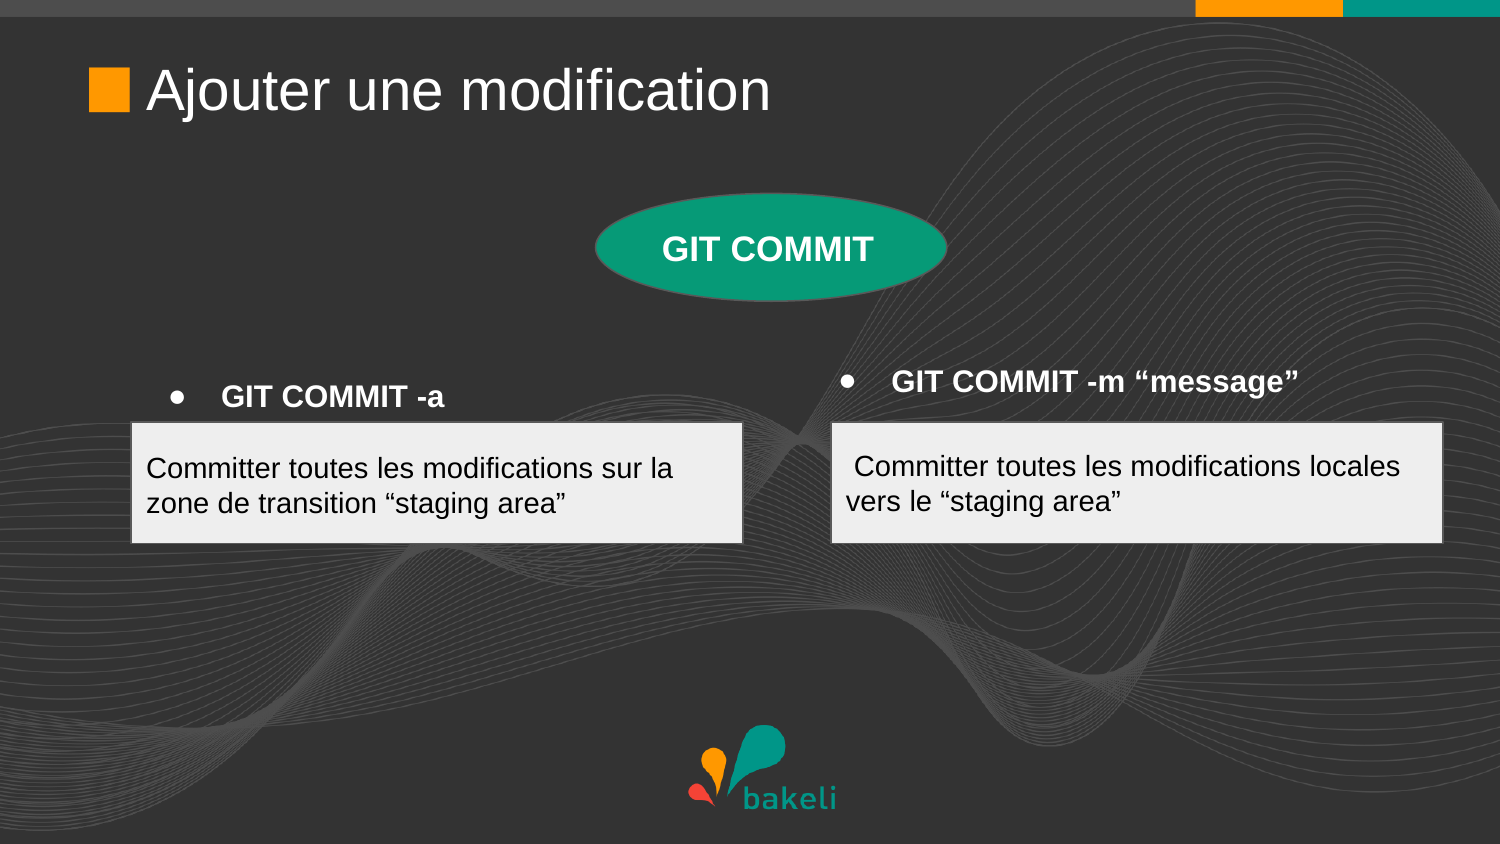

# Ajouter une modification
GIT COMMIT
GIT COMMIT -m “message”
GIT COMMIT -a

Committer toutes les modifications sur la zone de transition “staging area”

 Committer toutes les modifications locales vers le “staging area”